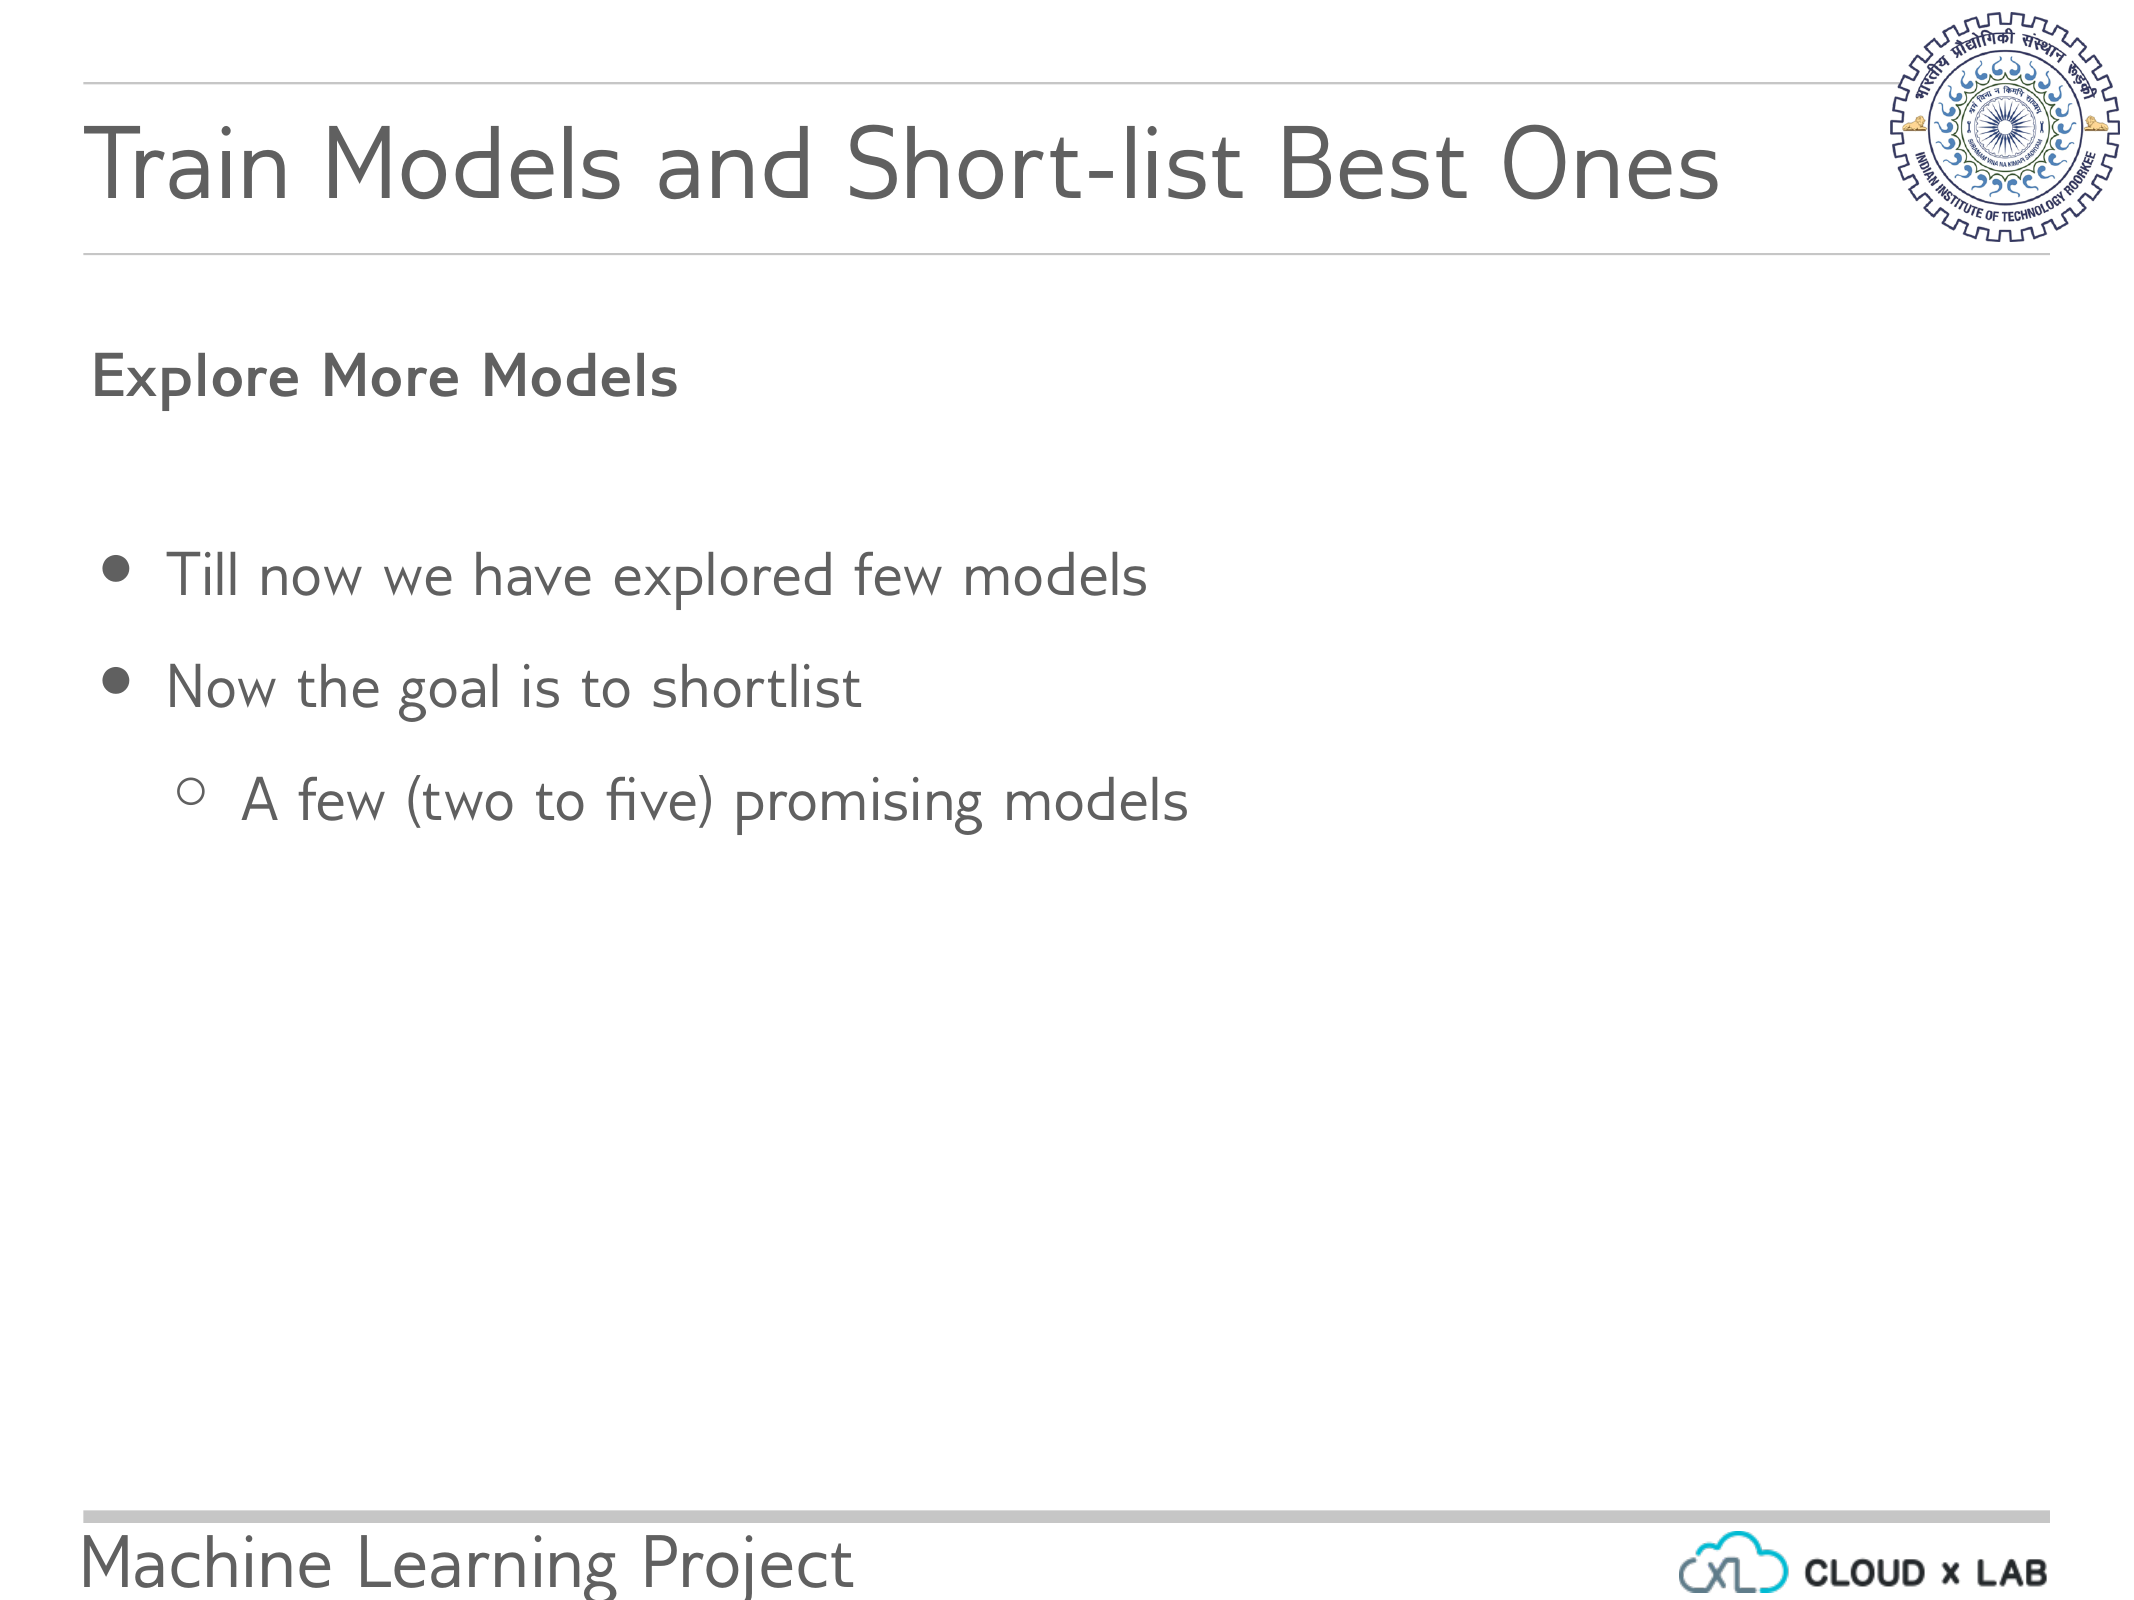

Train Models and Short-list Best Ones
Explore More Models

Till now we have explored few models
Now the goal is to shortlist
A few (two to five) promising models